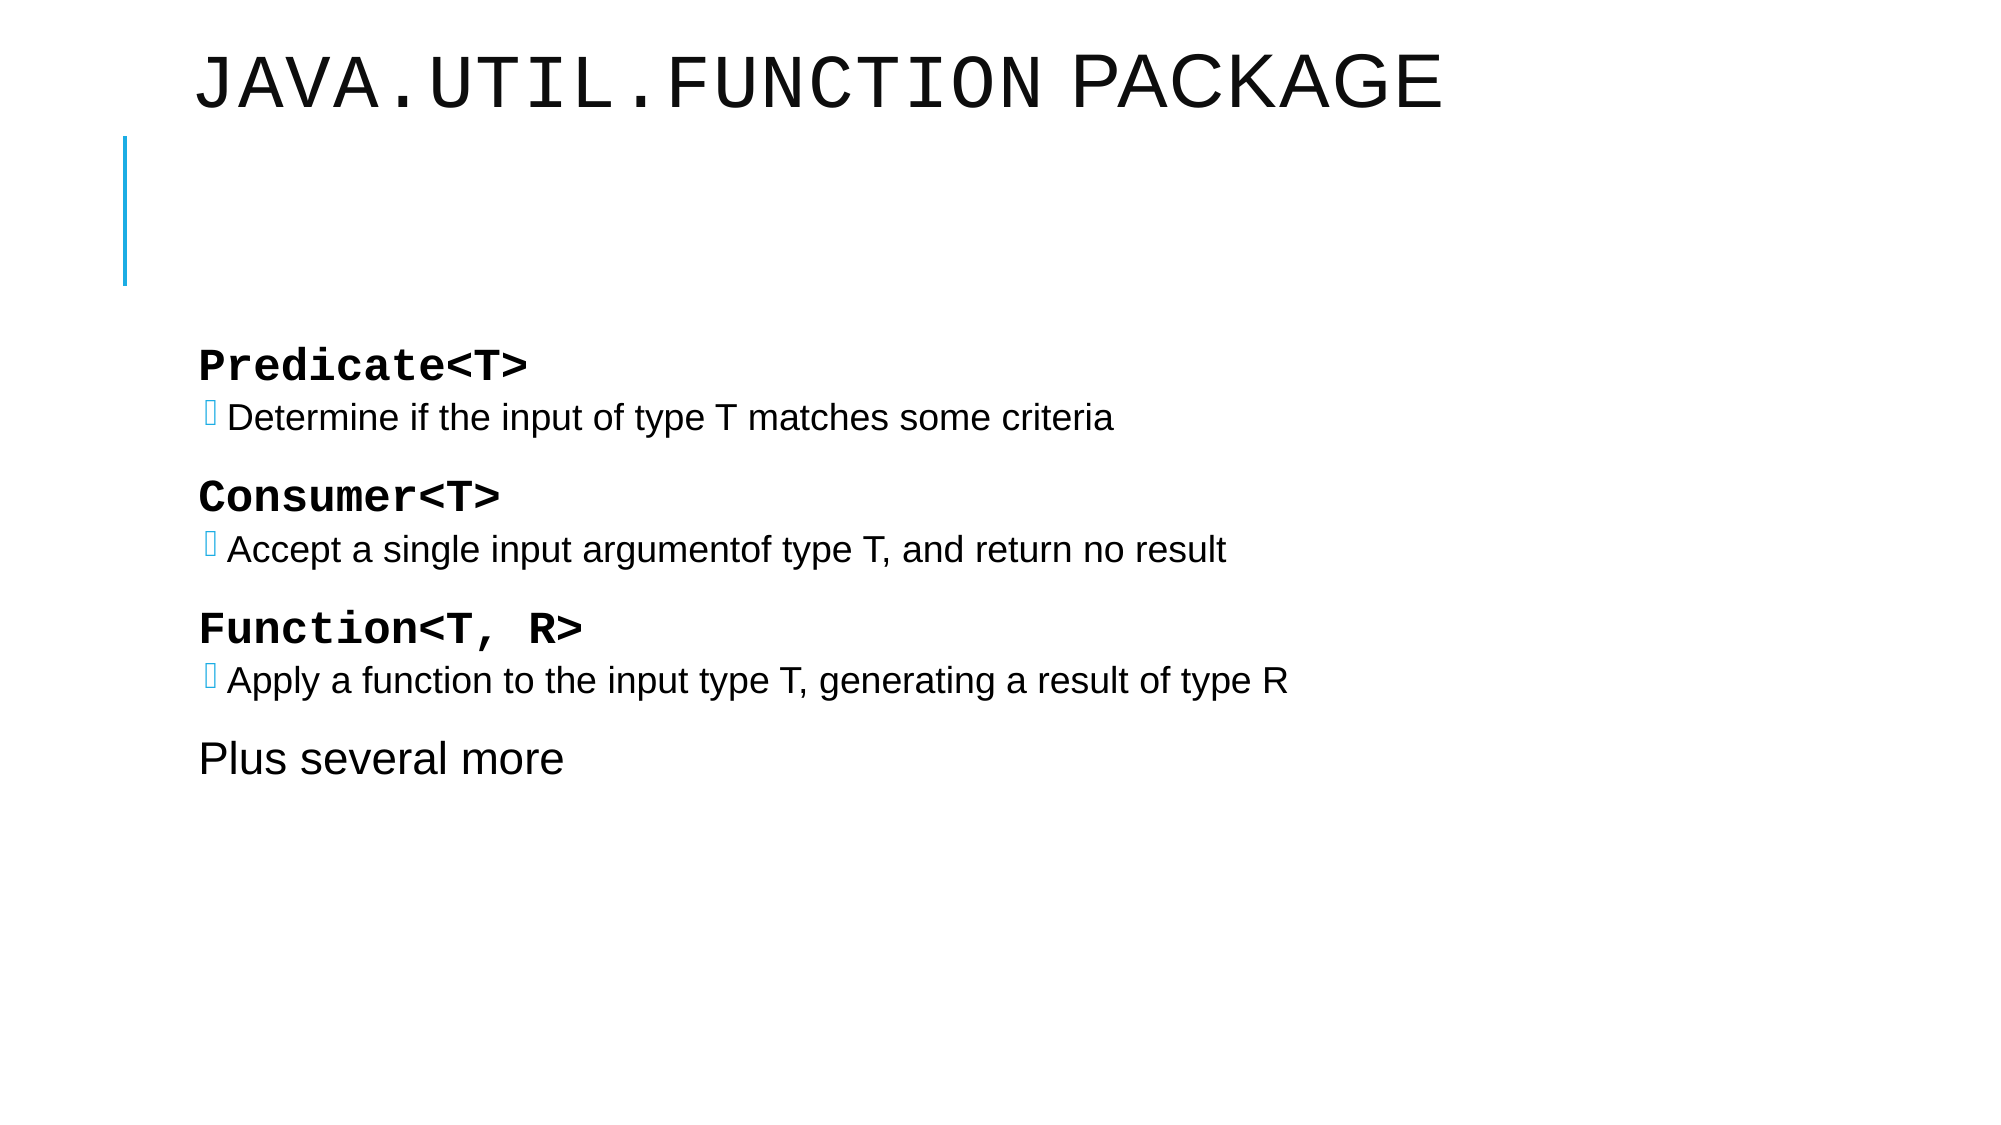

# java.util.function Package
Predicate<T>
Determine if the input of type T matches some criteria
Consumer<T>
Accept a single input argumentof type T, and return no result
Function<T, R>
Apply a function to the input type T, generating a result of type R
Plus several more